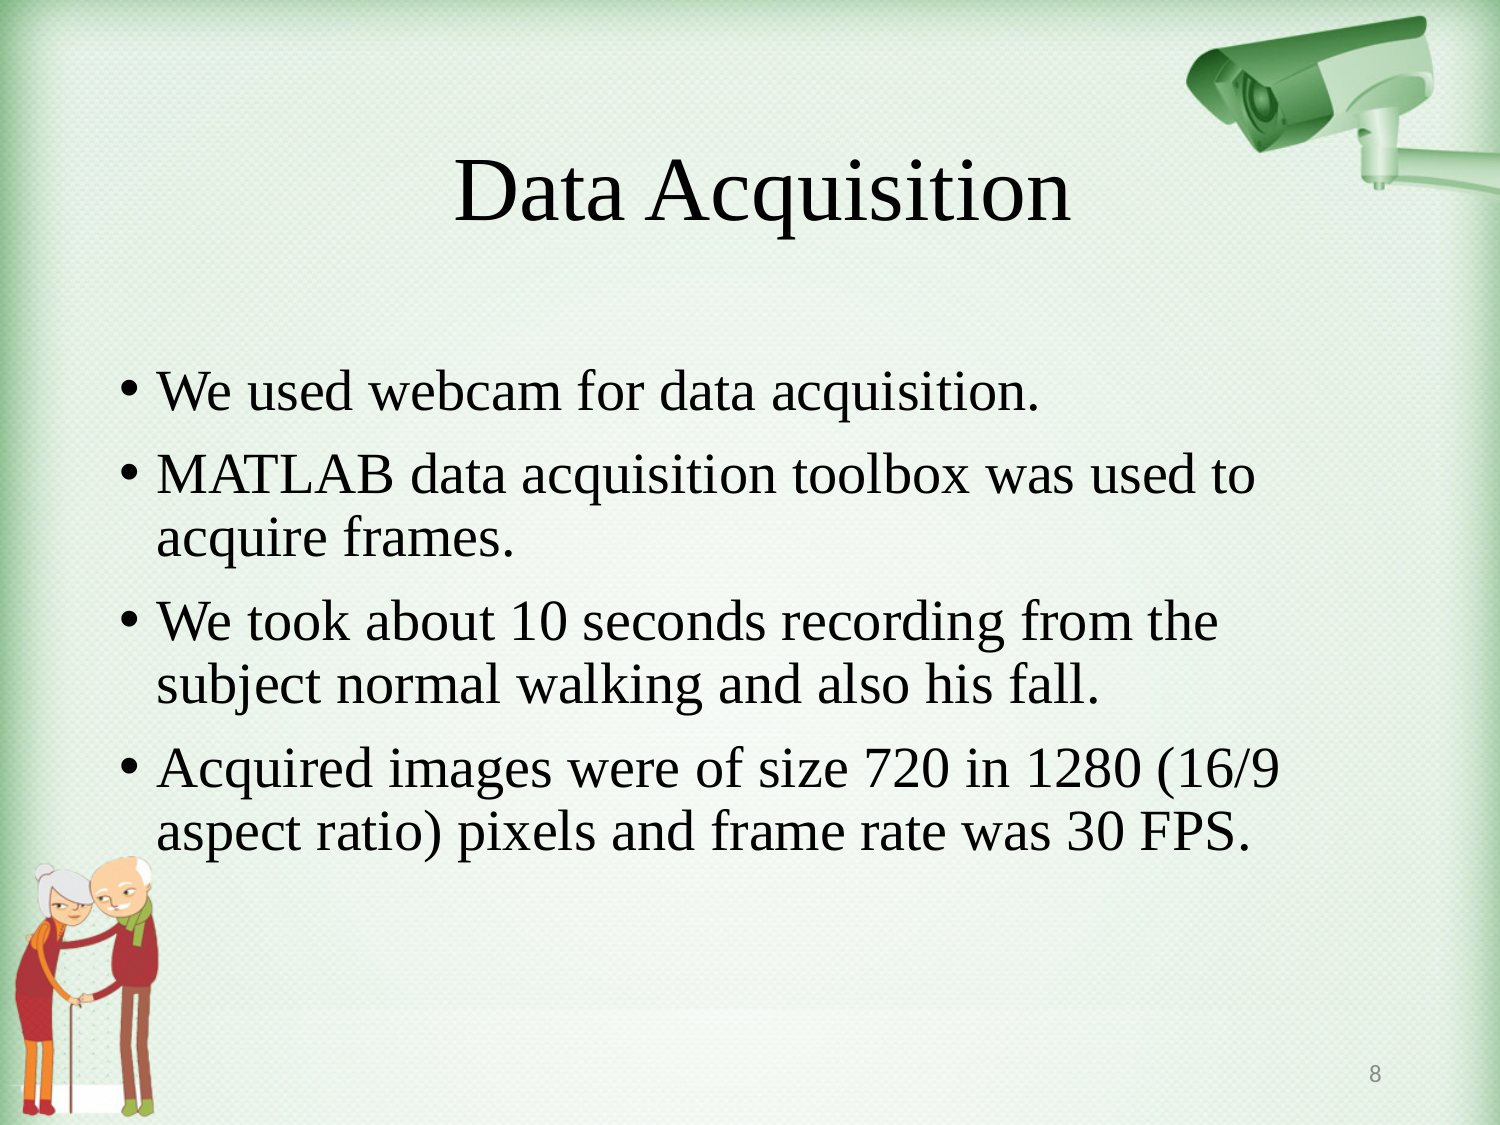

# Data Acquisition
We used webcam for data acquisition.
MATLAB data acquisition toolbox was used to acquire frames.
We took about 10 seconds recording from the subject normal walking and also his fall.
Acquired images were of size 720 in 1280 (16/9 aspect ratio) pixels and frame rate was 30 FPS.
8